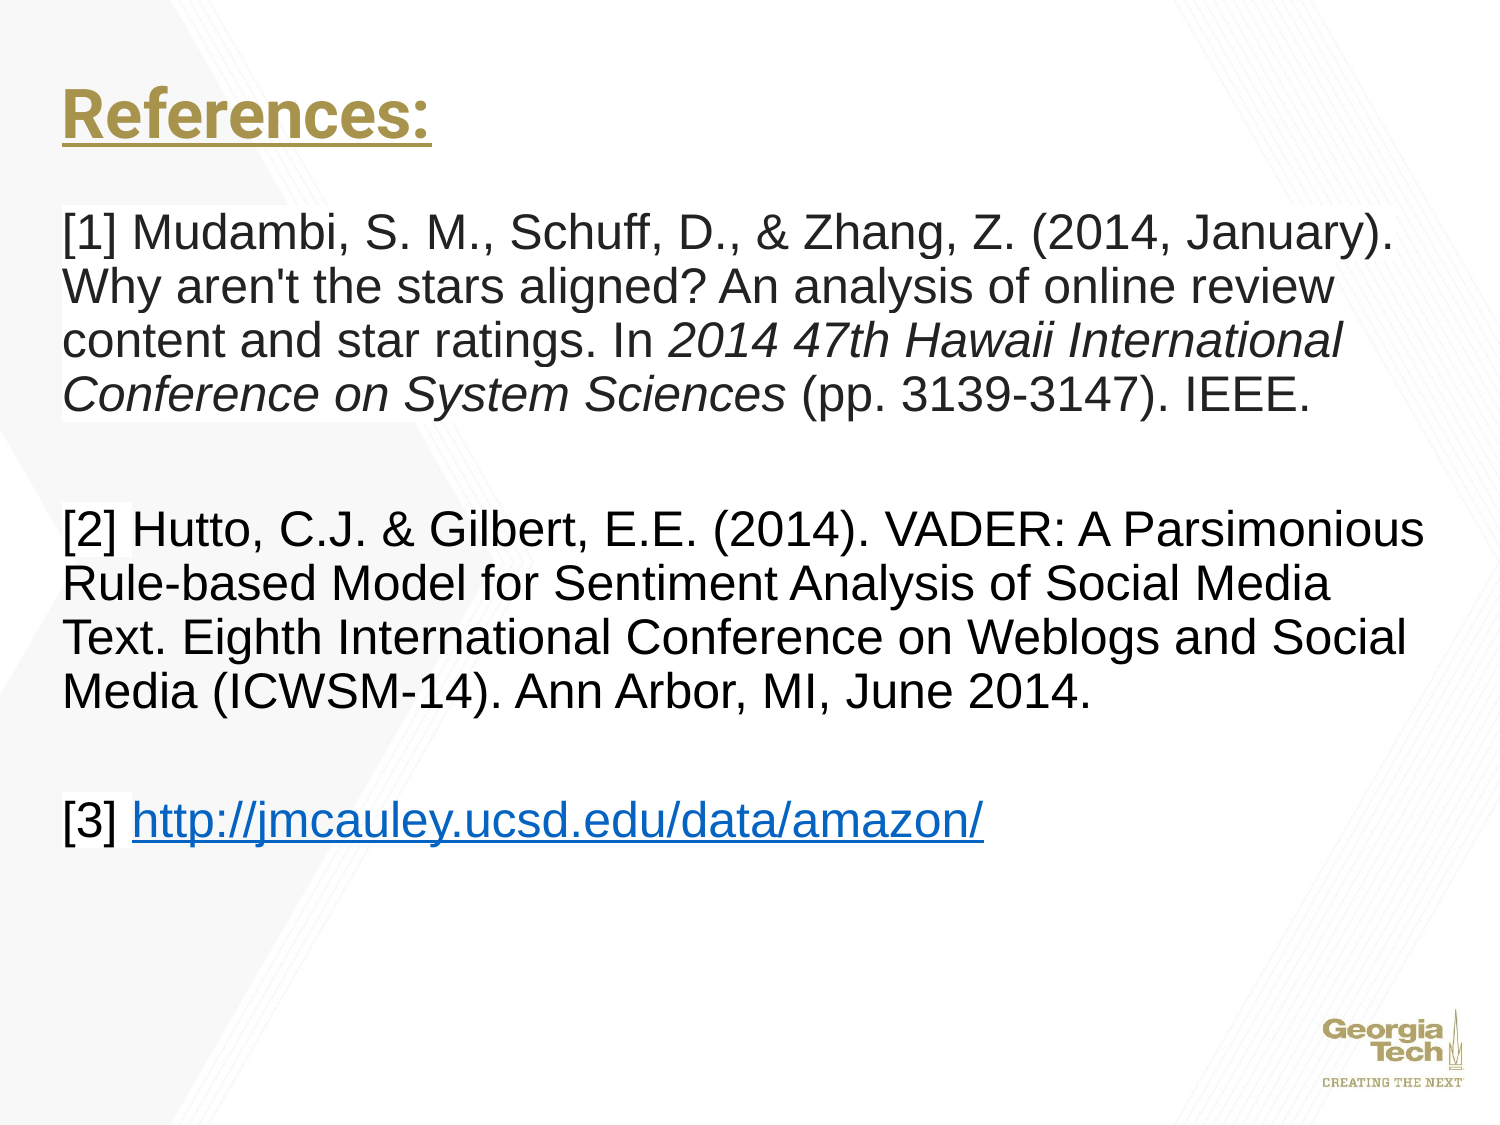

# References:
[1] Mudambi, S. M., Schuff, D., & Zhang, Z. (2014, January). Why aren't the stars aligned? An analysis of online review content and star ratings. In 2014 47th Hawaii International Conference on System Sciences (pp. 3139-3147). IEEE.
[2] Hutto, C.J. & Gilbert, E.E. (2014). VADER: A Parsimonious Rule-based Model for Sentiment Analysis of Social Media Text. Eighth International Conference on Weblogs and Social Media (ICWSM-14). Ann Arbor, MI, June 2014.
[3] http://jmcauley.ucsd.edu/data/amazon/